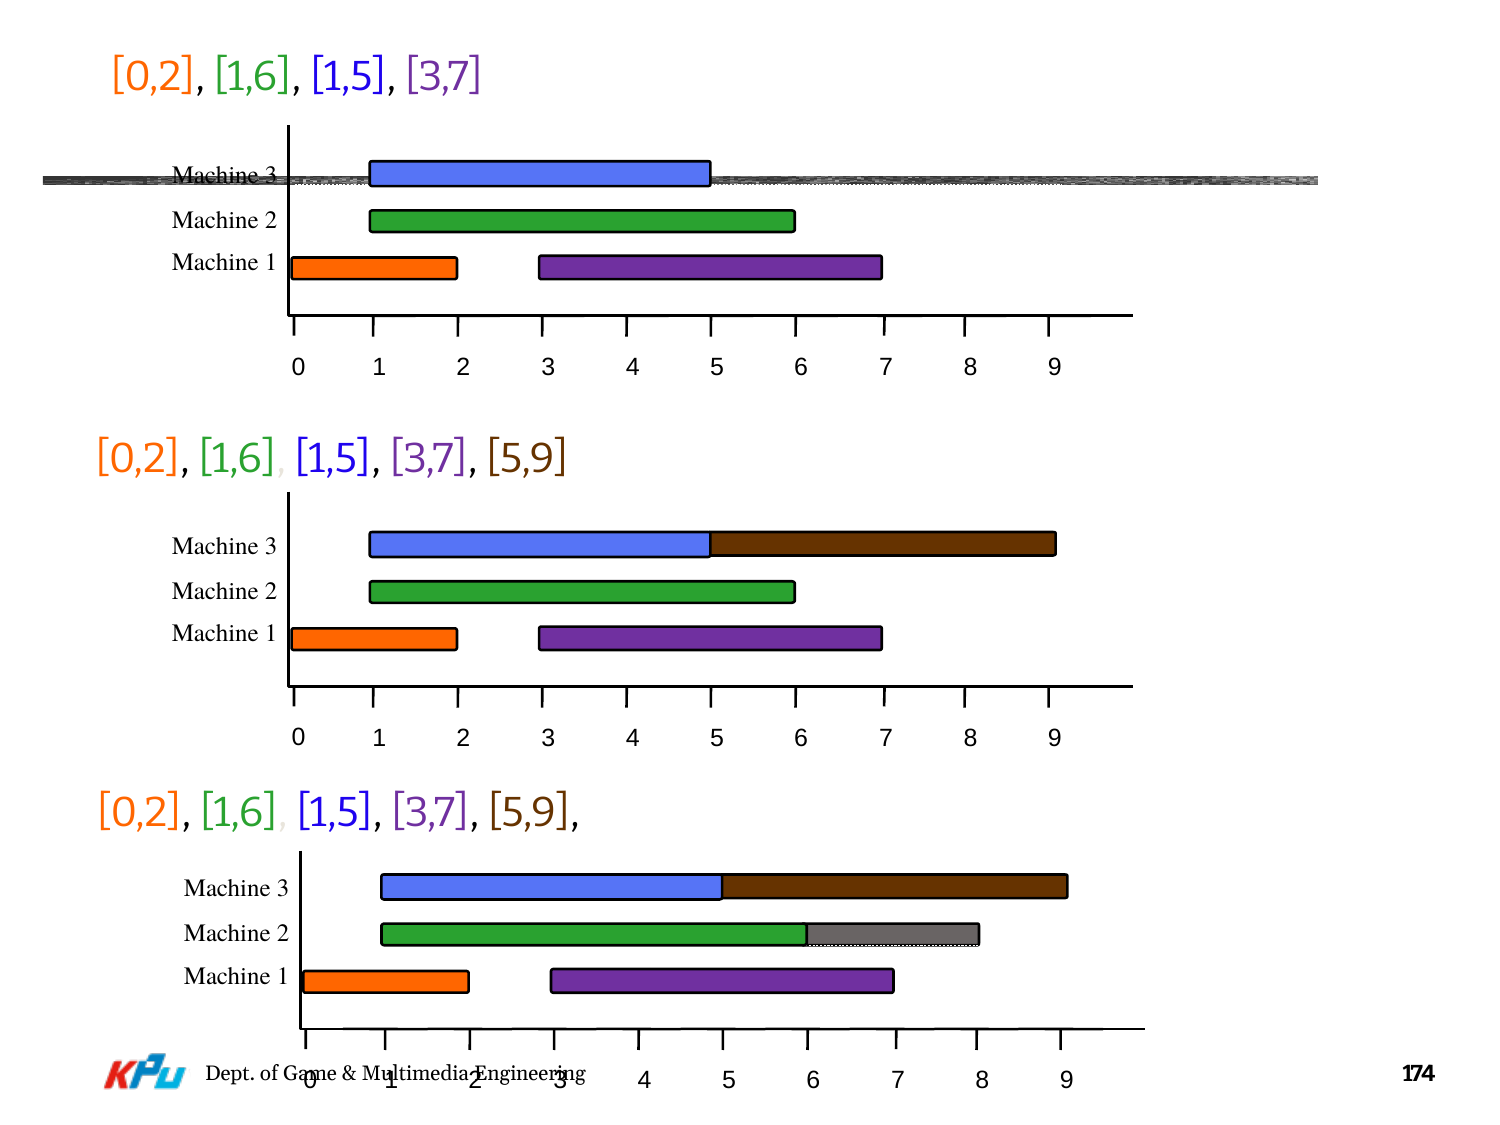

[0,2], [1,6], [1,5], [3,7]
#

Machine 3

Machine 2

Machine 1

0
1
2
3
4
5
6
7
8
9
 [0,2], [1,6], [1,5], [3,7], [5,9]

Machine 3

Machine 2

Machine 1

0
1
2
3
4
5
6
7
8
9
 [0,2], [1,6], [1,5], [3,7], [5,9], [6,8]

Machine 3

Machine 2

Machine 1

Dept. of Game & Multimedia Engineering
174
0
1
2
3
4
5
6
7
8
9